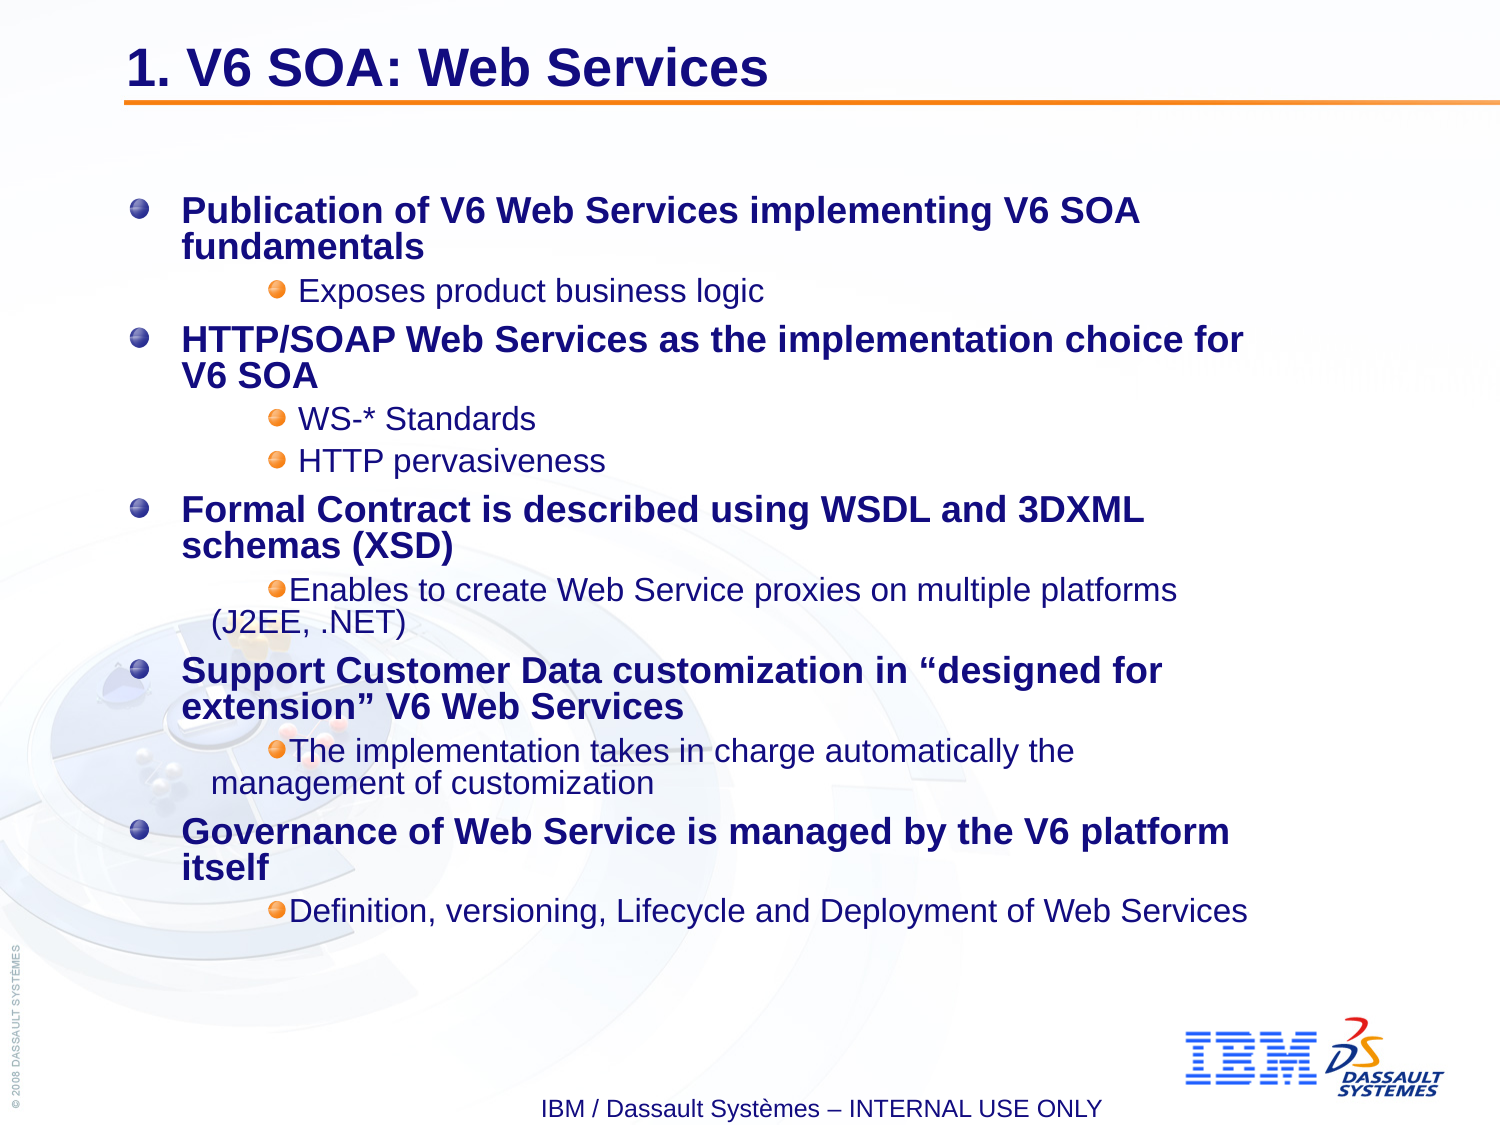

# 1. V6 SOA: Web Services
Publication of V6 Web Services implementing V6 SOA fundamentals
 Exposes product business logic
HTTP/SOAP Web Services as the implementation choice for V6 SOA
 WS-* Standards
 HTTP pervasiveness
Formal Contract is described using WSDL and 3DXML schemas (XSD)
Enables to create Web Service proxies on multiple platforms (J2EE, .NET)
Support Customer Data customization in “designed for extension” V6 Web Services
The implementation takes in charge automatically the management of customization
Governance of Web Service is managed by the V6 platform itself
Definition, versioning, Lifecycle and Deployment of Web Services